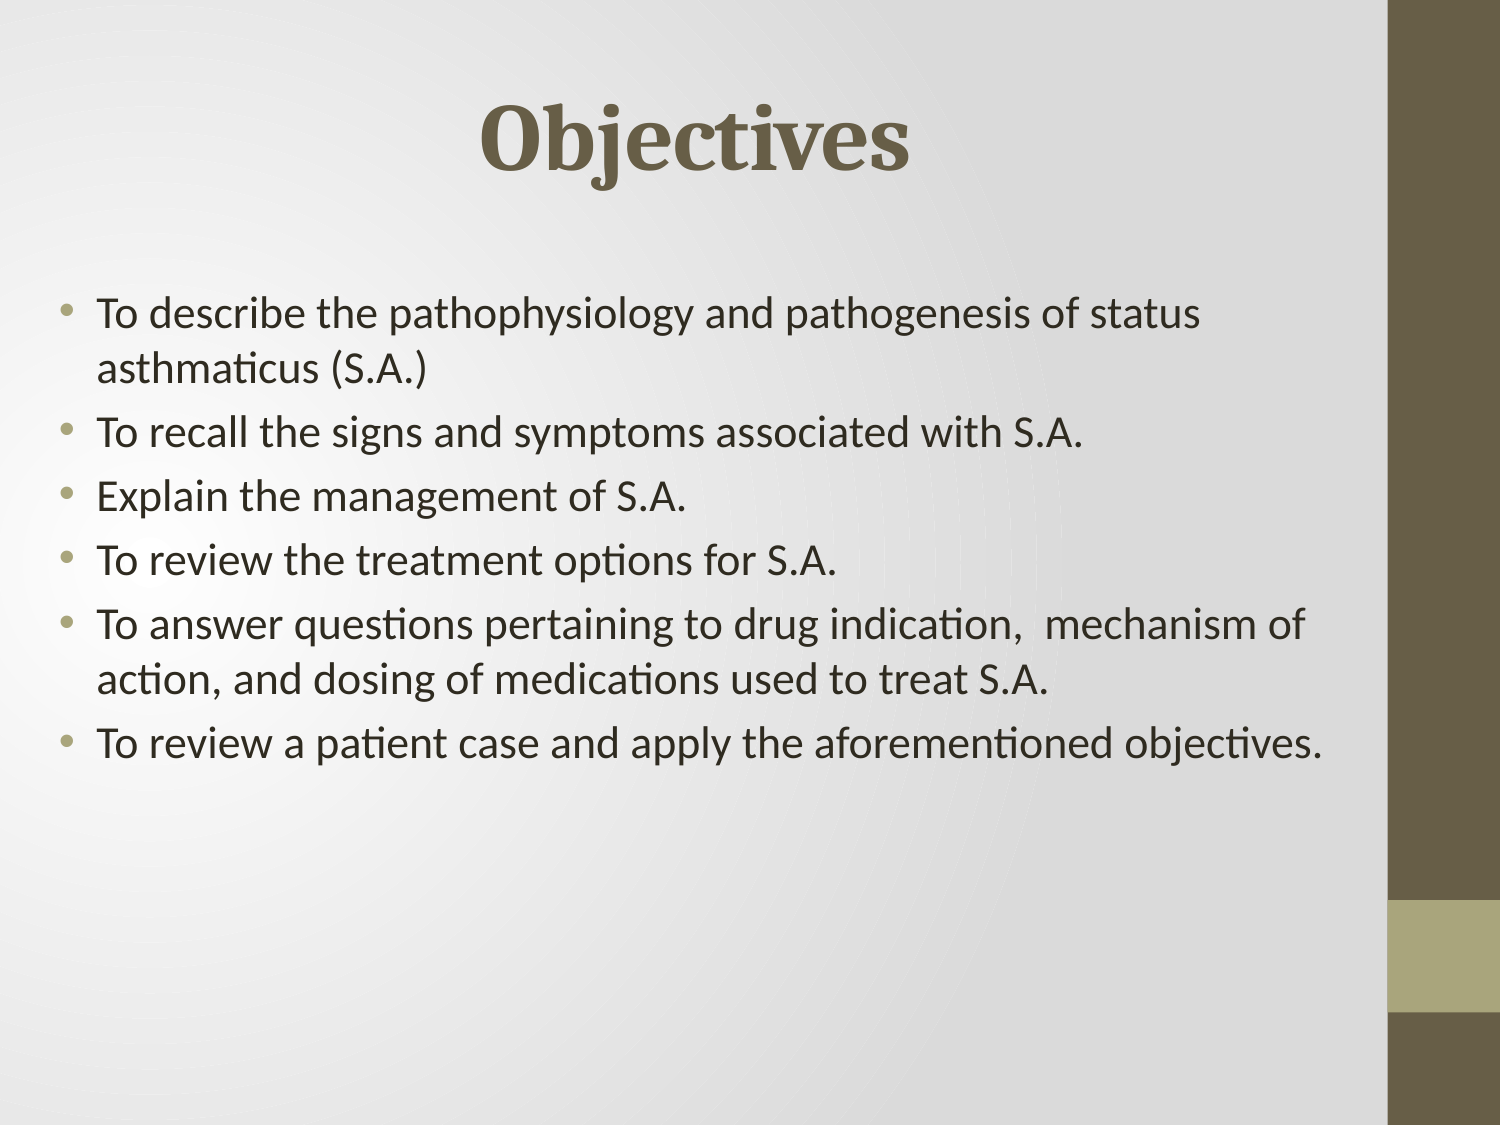

# Objectives
To describe the pathophysiology and pathogenesis of status asthmaticus (S.A.)
To recall the signs and symptoms associated with S.A.
Explain the management of S.A.
To review the treatment options for S.A.
To answer questions pertaining to drug indication,  mechanism of action, and dosing of medications used to treat S.A.
To review a patient case and apply the aforementioned objectives.